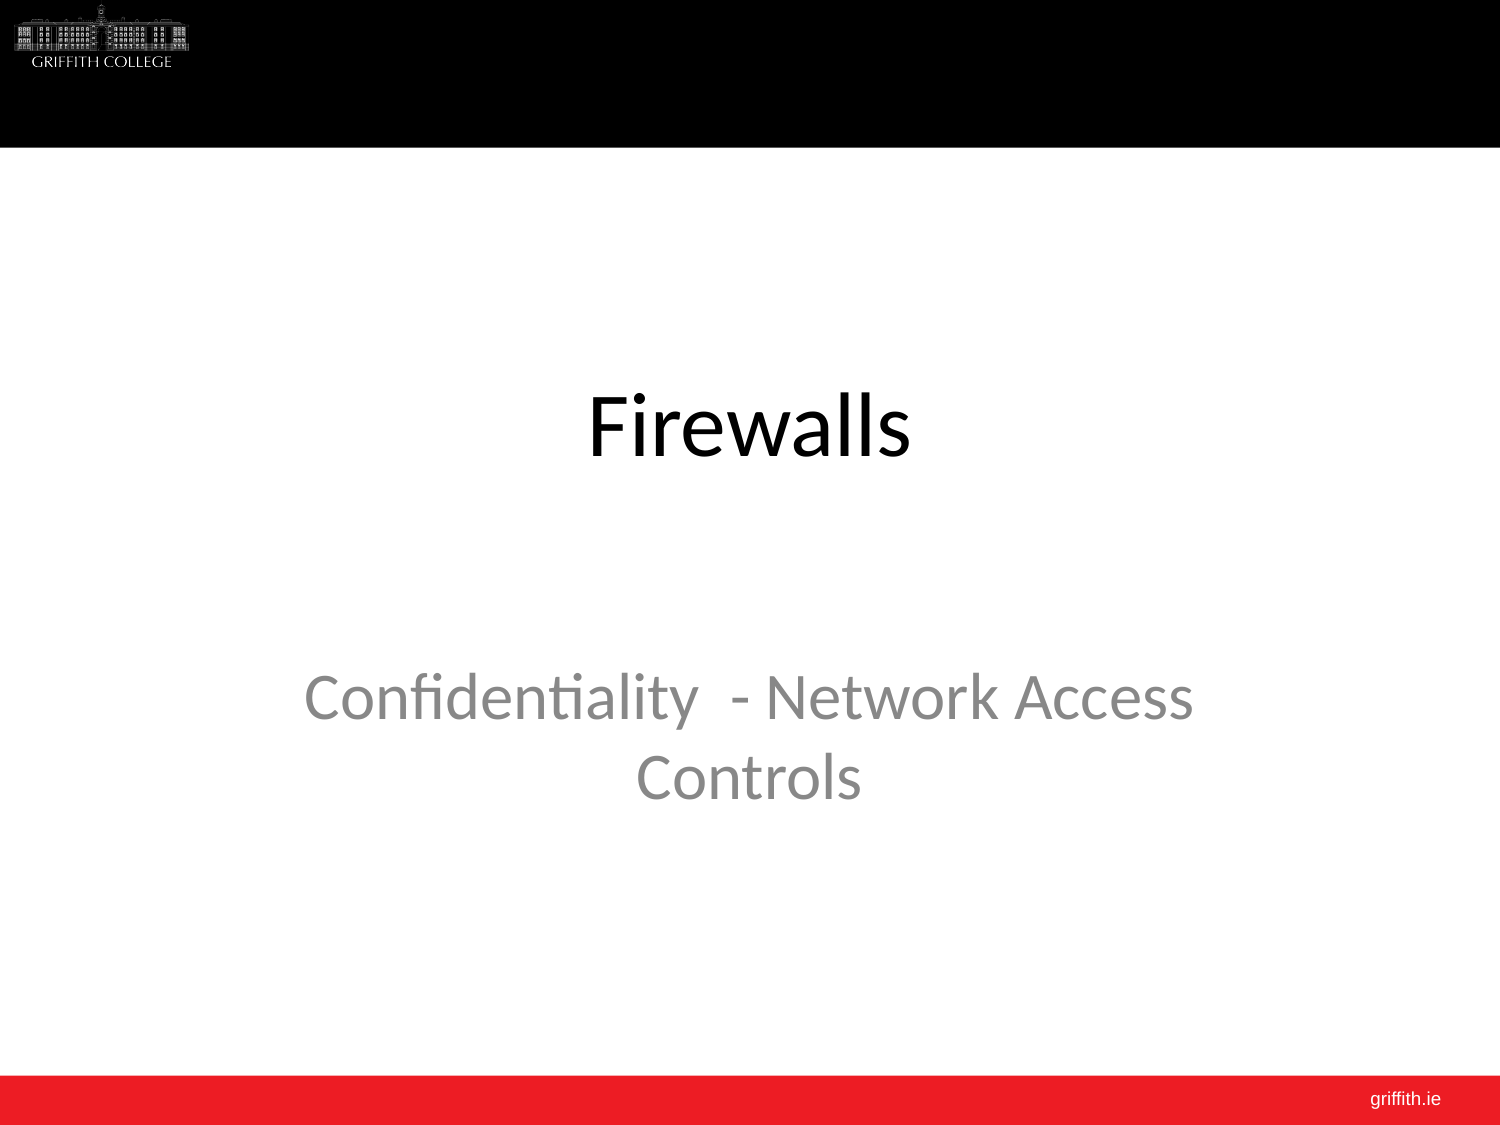

# Firewalls
Confidentiality  - Network Access
Controls